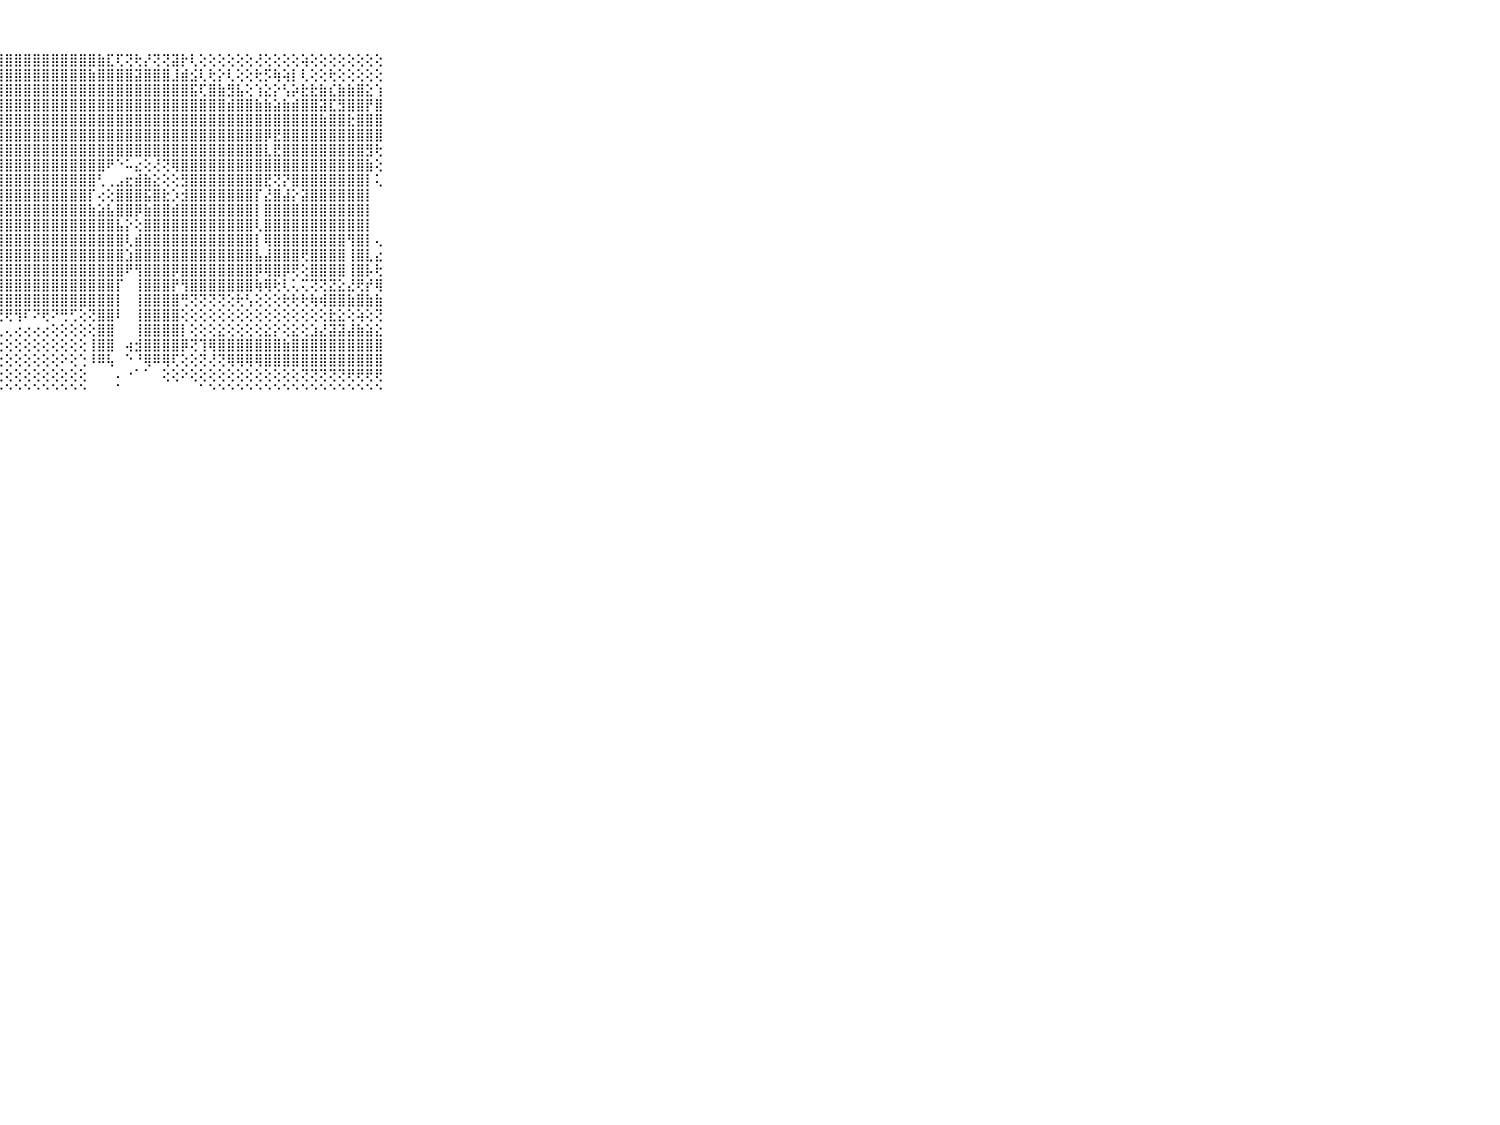

⠀⠀⠀⠀⠀⠀⠀⠀⠀⠀⠀⣿⣿⣿⣿⣿⣿⣿⣿⣿⣿⣿⣿⣿⣿⣿⣿⣿⣿⣿⣿⣿⣿⣿⣿⣿⣿⣿⣷⣏⢏⢝⢗⡜⢝⢝⣽⡗⢇⢕⢕⢕⢕⢕⢕⢜⢕⢕⢕⢕⢵⢕⢕⢕⢕⢕⢕⢕⢕⠀⠀⠀⠀⠀⠀⠀⠀⠀⠀⠀⠀
⠀⠀⠀⠀⠀⠀⠀⠀⠀⠀⠀⣿⣿⣿⣿⣿⣿⣿⣿⣿⣿⣿⣿⣿⣿⣿⣿⣿⣿⣿⣿⣿⣿⣿⣿⣿⣿⣷⣿⣿⣿⣿⣽⣿⣿⣿⣸⣾⣪⢇⢗⡕⢇⢕⢕⢗⡫⢷⢵⡇⢇⢕⢕⢗⢕⢕⢕⢕⢕⠀⠀⠀⠀⠀⠀⠀⠀⠀⠀⠀⠀
⠀⠀⠀⠀⠀⠀⠀⠀⠀⠀⠀⣿⣿⣿⣿⣿⣿⣿⣿⣿⣿⣿⣿⣿⣿⣿⣿⣿⣿⣿⣿⣿⣿⣿⣿⣿⣿⣿⣿⣿⣿⣿⣿⣿⣿⣿⣿⣿⣯⢏⣿⣷⣻⣧⢕⢱⣕⡕⢣⡵⣗⣗⣷⣎⣷⣷⣿⣕⢱⠀⠀⠀⠀⠀⠀⠀⠀⠀⠀⠀⠀
⠀⠀⠀⠀⠀⠀⠀⠀⠀⠀⠀⣿⣿⣿⣿⣿⣿⣿⣿⣿⣿⣿⣿⣿⣿⣿⣿⣿⣿⣿⣿⣿⣿⣿⣿⣿⣿⣿⣿⣿⣿⣿⣿⣿⣿⣿⣿⣿⣿⣿⣿⣿⣾⣿⣿⣷⣷⣵⣷⣾⣿⣿⣽⣏⣻⣿⣿⡟⣿⠀⠀⠀⠀⠀⠀⠀⠀⠀⠀⠀⠀
⠀⠀⠀⠀⠀⠀⠀⠀⠀⠀⠀⣿⣿⣿⣿⣿⣿⣿⣿⣿⣿⣿⣿⣿⣿⣿⣿⣿⣿⣿⣿⣿⣿⣿⣿⣿⣿⣿⣿⣿⣿⣿⣿⣿⣿⣿⣿⣿⣿⣿⣿⣿⣿⣿⣿⣿⣿⣿⣿⣿⣿⣿⣷⣿⣿⣗⣿⣿⣿⠀⠀⠀⠀⠀⠀⠀⠀⠀⠀⠀⠀
⠀⠀⠀⠀⠀⠀⠀⠀⠀⠀⠀⢿⢟⢏⢝⢝⡝⢝⢝⢻⢿⣿⣿⣿⣿⣿⣿⣿⣿⣿⣿⣿⣿⣿⣿⣿⣿⣿⣿⣿⣿⣿⣿⣿⣿⣿⣿⣿⣿⣿⣿⣿⣿⣿⣿⣿⡿⣟⣿⣿⣿⣿⣿⣿⣿⣿⣿⣿⣿⠀⠀⠀⠀⠀⠀⠀⠀⠀⠀⠀⠀
⠀⠀⠀⠀⠀⠀⠀⠀⠀⠀⠀⠒⢖⢲⢴⢤⠅⠙⢑⢧⣕⢝⢻⣿⣿⣿⣿⣿⣿⣿⣿⣿⣿⣿⣿⣿⣿⣿⣿⣿⣿⣿⣿⣿⣿⣿⣿⣿⣿⣿⣿⣿⣿⣿⣿⣿⣇⣟⣿⣿⣿⣿⣿⣿⣿⣿⣿⣻⢗⠀⠀⠀⠀⠀⠀⠀⠀⠀⠀⠀⠀
⠀⠀⠀⠀⠀⠀⠀⠀⠀⠀⠀⢅⢔⢔⢔⢄⢕⢅⢕⢕⢜⢷⣕⢝⣿⣿⣿⣿⣿⣿⣿⣿⣿⣿⣿⣿⣿⣿⣿⠟⠑⠥⣔⢕⢜⢝⢿⣿⣿⣿⣿⣿⣿⣿⣿⣿⣿⣿⣿⣿⣿⣿⣿⣿⣿⣿⣿⣷⢕⠀⠀⠀⠀⠀⠀⠀⠀⠀⠀⠀⠀
⠀⠀⠀⠀⠀⠀⠀⠀⠀⠀⠀⣱⣕⣕⡕⣕⡕⢕⢕⢕⢔⢕⢻⡧⢸⣿⣿⣿⣿⣿⣿⣿⣿⣿⣿⣿⣿⣿⢃⢀⣠⣖⣾⣷⣕⢕⢕⣻⣿⣿⣿⣿⣿⣿⣿⣿⣟⢝⡝⣿⣿⣿⣿⣿⣿⣿⣿⡇⢅⠀⠀⠀⠀⠀⠀⠀⠀⠀⠀⠀⠀
⠀⠀⠀⠀⠀⠀⠀⠀⠀⠀⠀⣿⣿⣿⣿⣿⣿⣷⣾⣷⣧⣵⣼⣿⡕⣿⣿⣿⣿⣿⣿⣿⣿⣿⣿⣿⣿⡏⢔⢕⣿⣿⣿⣯⣿⣗⡱⣺⣿⣿⣿⣿⣿⣿⣿⡏⣜⣿⣼⡕⣽⣿⣿⣿⣿⣿⣿⡇⠀⠀⠀⠀⠀⠀⠀⠀⠀⠀⠀⠀⠀
⠀⠀⠀⠀⠀⠀⠀⠀⠀⠀⠀⣿⣿⣿⣿⣿⣿⣿⣿⣿⣿⣿⣿⣿⢕⣿⣿⣿⣿⣿⣿⣿⣿⣿⣿⣿⣿⣷⣵⣧⣿⣿⡿⣷⣿⣿⣾⣿⣿⣿⣿⣿⣿⣿⣿⡇⣿⣿⣿⣿⣿⣿⣿⣿⣿⣿⣿⡇⠀⠀⠀⠀⠀⠀⠀⠀⠀⠀⠀⠀⠀
⠀⠀⠀⠀⠀⠀⠀⠀⠀⠀⠀⣿⣿⣿⣿⣿⣿⣿⣿⣿⣿⣿⣿⣿⢕⣿⣿⣿⣿⣿⣿⣿⣿⣿⣿⣿⣿⣿⣿⣿⣧⡕⢕⣿⣿⣿⣿⣿⣿⣿⣿⣿⣿⣿⣿⢇⣿⣿⣿⣿⣿⣿⣿⣿⣿⣿⣿⡇⠀⠀⠀⠀⠀⠀⠀⠀⠀⠀⠀⠀⠀
⠀⠀⠀⠀⠀⠀⠀⠀⠀⠀⠀⣿⣿⣿⣿⣿⣿⣿⣿⣿⣿⣿⣿⡟⢱⣿⣿⣿⣿⣿⣿⣿⣿⣿⣿⣿⣿⣿⣿⣿⣿⢇⣾⣿⣿⣿⣿⣿⣿⣿⣿⣿⣿⣿⣿⡇⢿⣿⣿⣿⣿⣿⣿⣿⣿⢻⣿⡇⢄⠀⠀⠀⠀⠀⠀⠀⠀⠀⠀⠀⠀
⠀⠀⠀⠀⠀⠀⠀⠀⠀⠀⠀⣿⣿⣿⣿⣿⣿⣿⣿⣿⣿⣿⣿⡇⢸⣿⣿⣿⣿⣿⣿⣿⣿⣿⣿⣿⣿⣿⣿⣿⣿⣱⣿⣿⣿⣿⣿⣿⣿⣿⣿⣿⣿⣿⣿⣧⣼⣿⣿⣿⢟⣿⣿⣿⣿⢸⣿⣇⣔⠀⠀⠀⠀⠀⠀⠀⠀⠀⠀⠀⠀
⠀⠀⠀⠀⠀⠀⠀⠀⠀⠀⠀⣿⣿⣿⣿⣿⣿⣿⣿⣿⣿⣿⣿⡇⢸⣿⣿⣿⣿⣿⣿⣿⣿⣿⣿⣿⣿⣿⣿⣿⣿⠟⢻⣿⣿⣿⡿⣿⣿⣿⣿⣿⣿⣿⣿⡿⢿⣿⡿⢟⢕⣿⣿⣿⣿⢸⣿⡧⢗⠀⠀⠀⠀⠀⠀⠀⠀⠀⠀⠀⠀
⠀⠀⠀⠀⠀⠀⠀⠀⠀⠀⠀⣿⣿⣿⣿⣿⣿⣿⣿⣿⣿⣿⣿⡇⢸⣿⣿⣿⣿⣿⣿⣿⣿⣿⣿⣿⣿⣿⣿⣿⡏⠀⢸⣿⣿⣿⡟⢻⣿⣿⣿⣿⣿⣿⣿⢷⢿⢗⢇⢅⢍⢝⢝⣝⣕⣜⢟⡞⢿⠀⠀⠀⠀⠀⠀⠀⠀⠀⠀⠀⠀
⠀⠀⠀⠀⠀⠀⠀⠀⠀⠀⠀⣿⣿⣿⣿⣿⣿⣿⣿⣿⣿⣿⣿⢇⢸⣿⣿⣿⣿⣿⣿⣿⣿⣿⣿⣿⣿⣿⣿⣿⡇⠀⢸⣿⣿⣿⣿⢛⢝⢝⢝⢝⢕⢗⢣⢕⢕⢕⢗⢗⢗⢷⢾⣿⣿⣷⣿⣷⣷⠀⠀⠀⠀⠀⠀⠀⠀⠀⠀⠀⠀
⠀⠀⠀⠀⠀⠀⠀⠀⠀⠀⠀⢝⣝⣝⣝⡝⢝⣝⢝⢏⢝⢝⢕⣕⡕⣿⣿⢟⢟⢻⠏⠝⢟⠝⢛⢋⢕⢝⣿⣿⠇⠀⢸⣿⣿⣿⣿⢕⢕⢕⢕⢕⢕⢕⢕⢕⢕⢕⢕⢕⢕⢕⢕⣗⣕⢕⢵⢕⢝⠀⠀⠀⠀⠀⠀⠀⠀⠀⠀⠀⠀
⠀⠀⠀⠀⠀⠀⠀⠀⠀⠀⠀⣱⣵⣽⣵⡵⢷⠷⠾⠟⢛⢛⢙⠉⠁⢁⢀⢄⢄⢔⢔⢔⢔⢕⢕⢕⢕⢕⣿⣿⠀⠀⢸⣿⣿⣿⣿⡇⢕⢕⢕⣕⢕⢕⢕⢕⣕⡕⢕⣕⢕⣱⣜⣽⣽⣼⣷⣵⣕⠀⠀⠀⠀⠀⠀⠀⠀⠀⠀⠀⠀
⠀⠀⠀⠀⠀⠀⠀⠀⠀⠀⠀⢉⢅⢔⢔⢔⢔⢔⢕⢕⢕⢕⢕⢕⢕⢕⢕⢕⢕⢕⢕⢕⢕⢕⢕⢕⢕⢸⣿⣿⠀⢴⣺⣿⣿⣿⣿⡿⢝⢹⢿⣿⣿⣿⣿⣿⣿⣿⣷⣿⣿⣿⣿⣿⣿⣿⣿⣿⣿⠀⠀⠀⠀⠀⠀⠀⠀⠀⠀⠀⠀
⠀⠀⠀⠀⠀⠀⠀⠀⠀⠀⠀⢕⢕⢕⢕⢕⢕⢕⢕⢕⢕⢕⢕⢕⢕⢕⢕⢕⢕⢕⢕⢕⢕⢕⠕⢕⢑⠸⠿⢧⠀⠑⠘⢿⠿⢿⢏⢕⢕⢝⢜⢝⢿⢿⢿⢿⣿⣿⣿⣿⣿⣿⣿⣿⣿⣿⣿⣿⣿⠀⠀⠀⠀⠀⠀⠀⠀⠀⠀⠀⠀
⠀⠀⠀⠀⠀⠀⠀⠀⠀⠀⠀⢕⢕⢕⢕⢕⢕⢕⢕⢕⢕⢕⢕⢕⢕⢕⢕⢕⢕⢕⢕⢕⢕⢕⢕⢕⢕⠀⠀⠀⠄⠐⠁⠁⠀⢕⢕⠕⢕⢕⢕⢕⢕⢕⢕⢕⢕⢕⢕⢕⢝⢝⢝⢝⢝⢟⢟⢟⢟⠀⠀⠀⠀⠀⠀⠀⠀⠀⠀⠀⠀
⠀⠀⠀⠀⠀⠀⠀⠀⠀⠀⠀⠑⠑⠑⠑⠑⠑⠑⠑⠑⠑⠑⠑⠑⠑⠑⠑⠑⠑⠑⠑⠑⠑⠑⠑⠑⠑⠀⠀⠀⠁⠀⠀⠀⠀⠀⠀⠀⠀⠁⠑⠑⠑⠑⠑⠑⠑⠑⠑⠑⠑⠑⠑⠑⠑⠑⠑⠑⠑⠀⠀⠀⠀⠀⠀⠀⠀⠀⠀⠀⠀